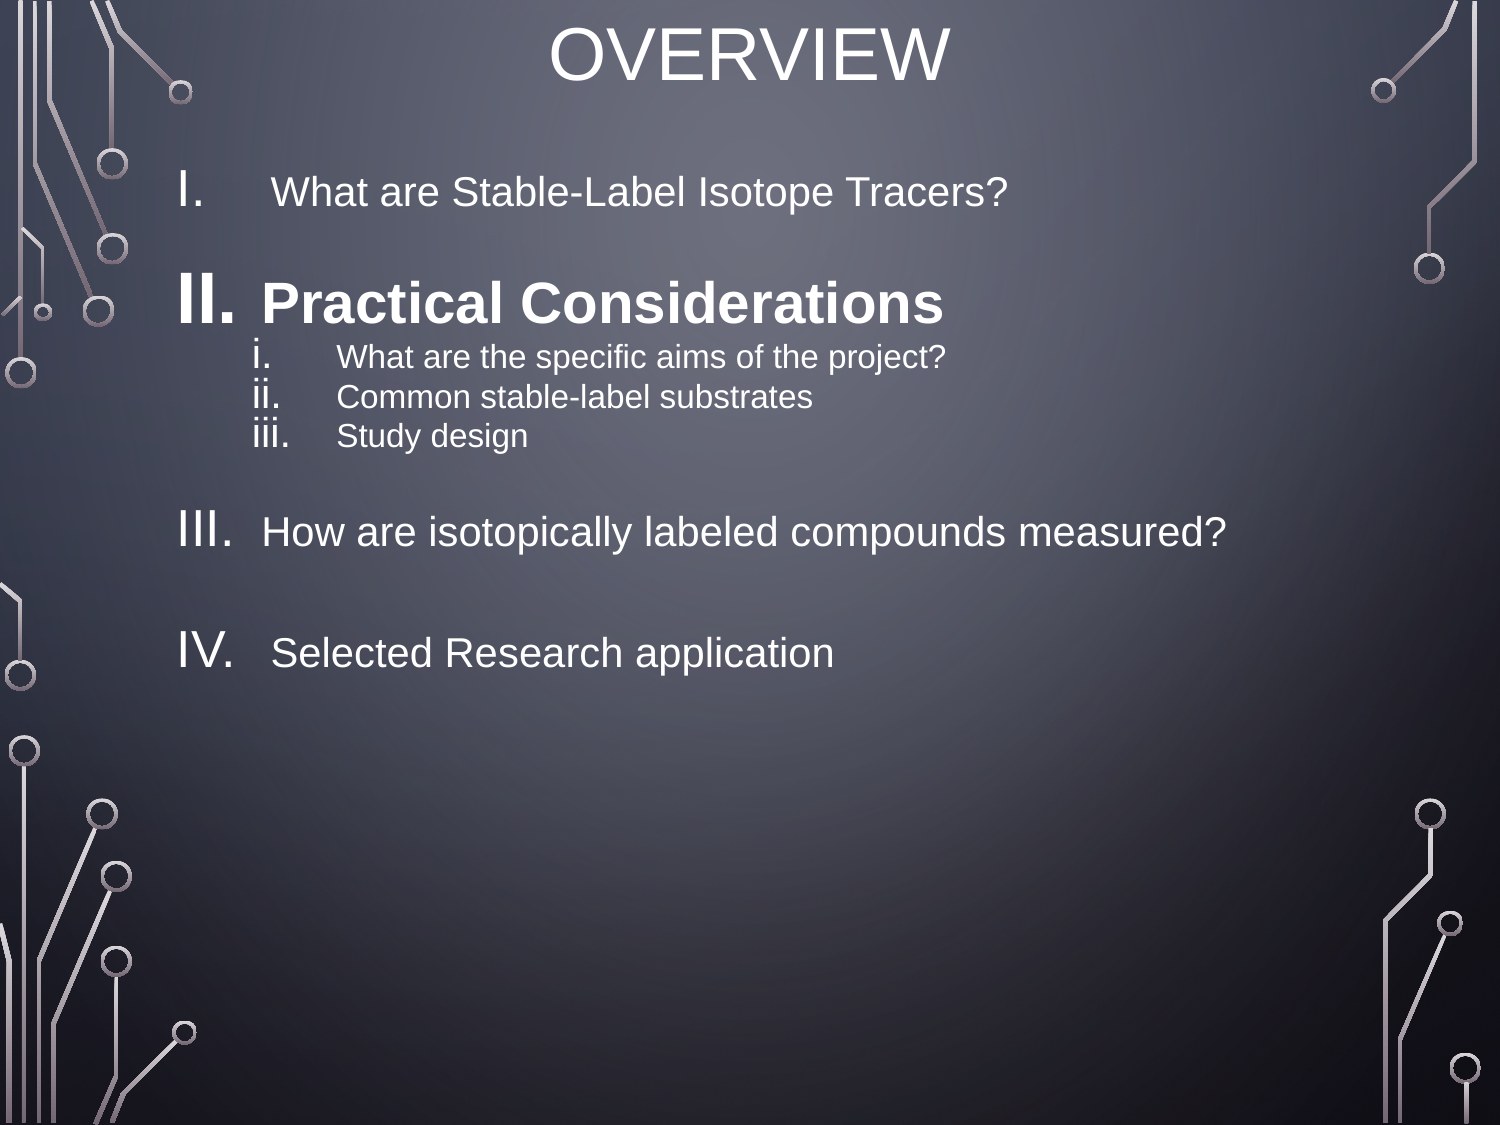

# Overview
What are Stable-Label Isotope Tracers?

Practical Considerations
What are the specific aims of the project?
Common stable-label substrates
Study design

How are isotopically labeled compounds measured?

Selected Research application